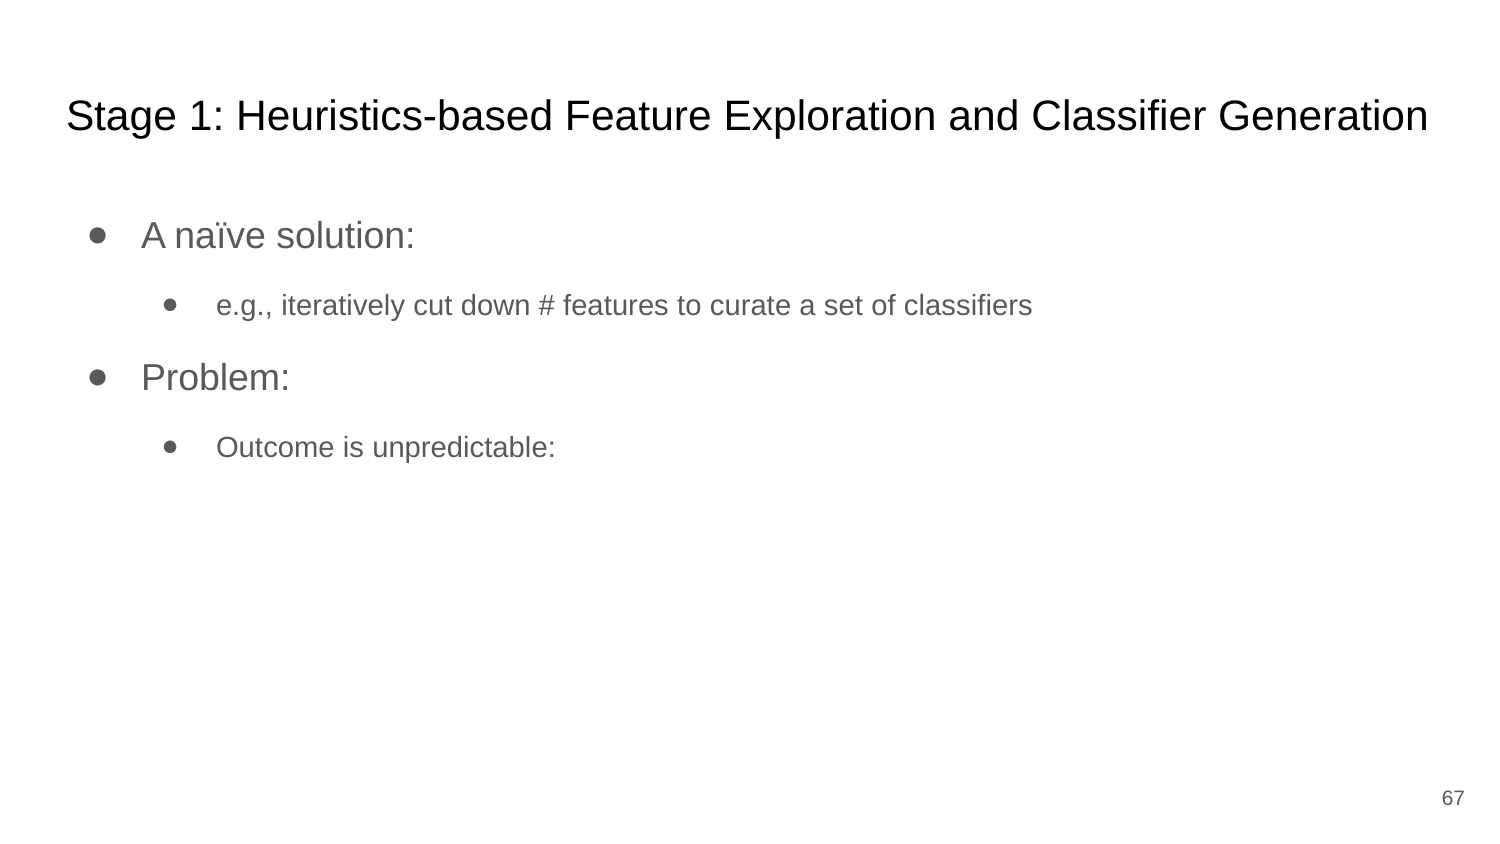

# Stage 1: Heuristics-based Feature Exploration and Classifier Generation
A naïve solution:
e.g., iteratively cut down # features to curate a set of classifiers
Problem:
Outcome is unpredictable:
67